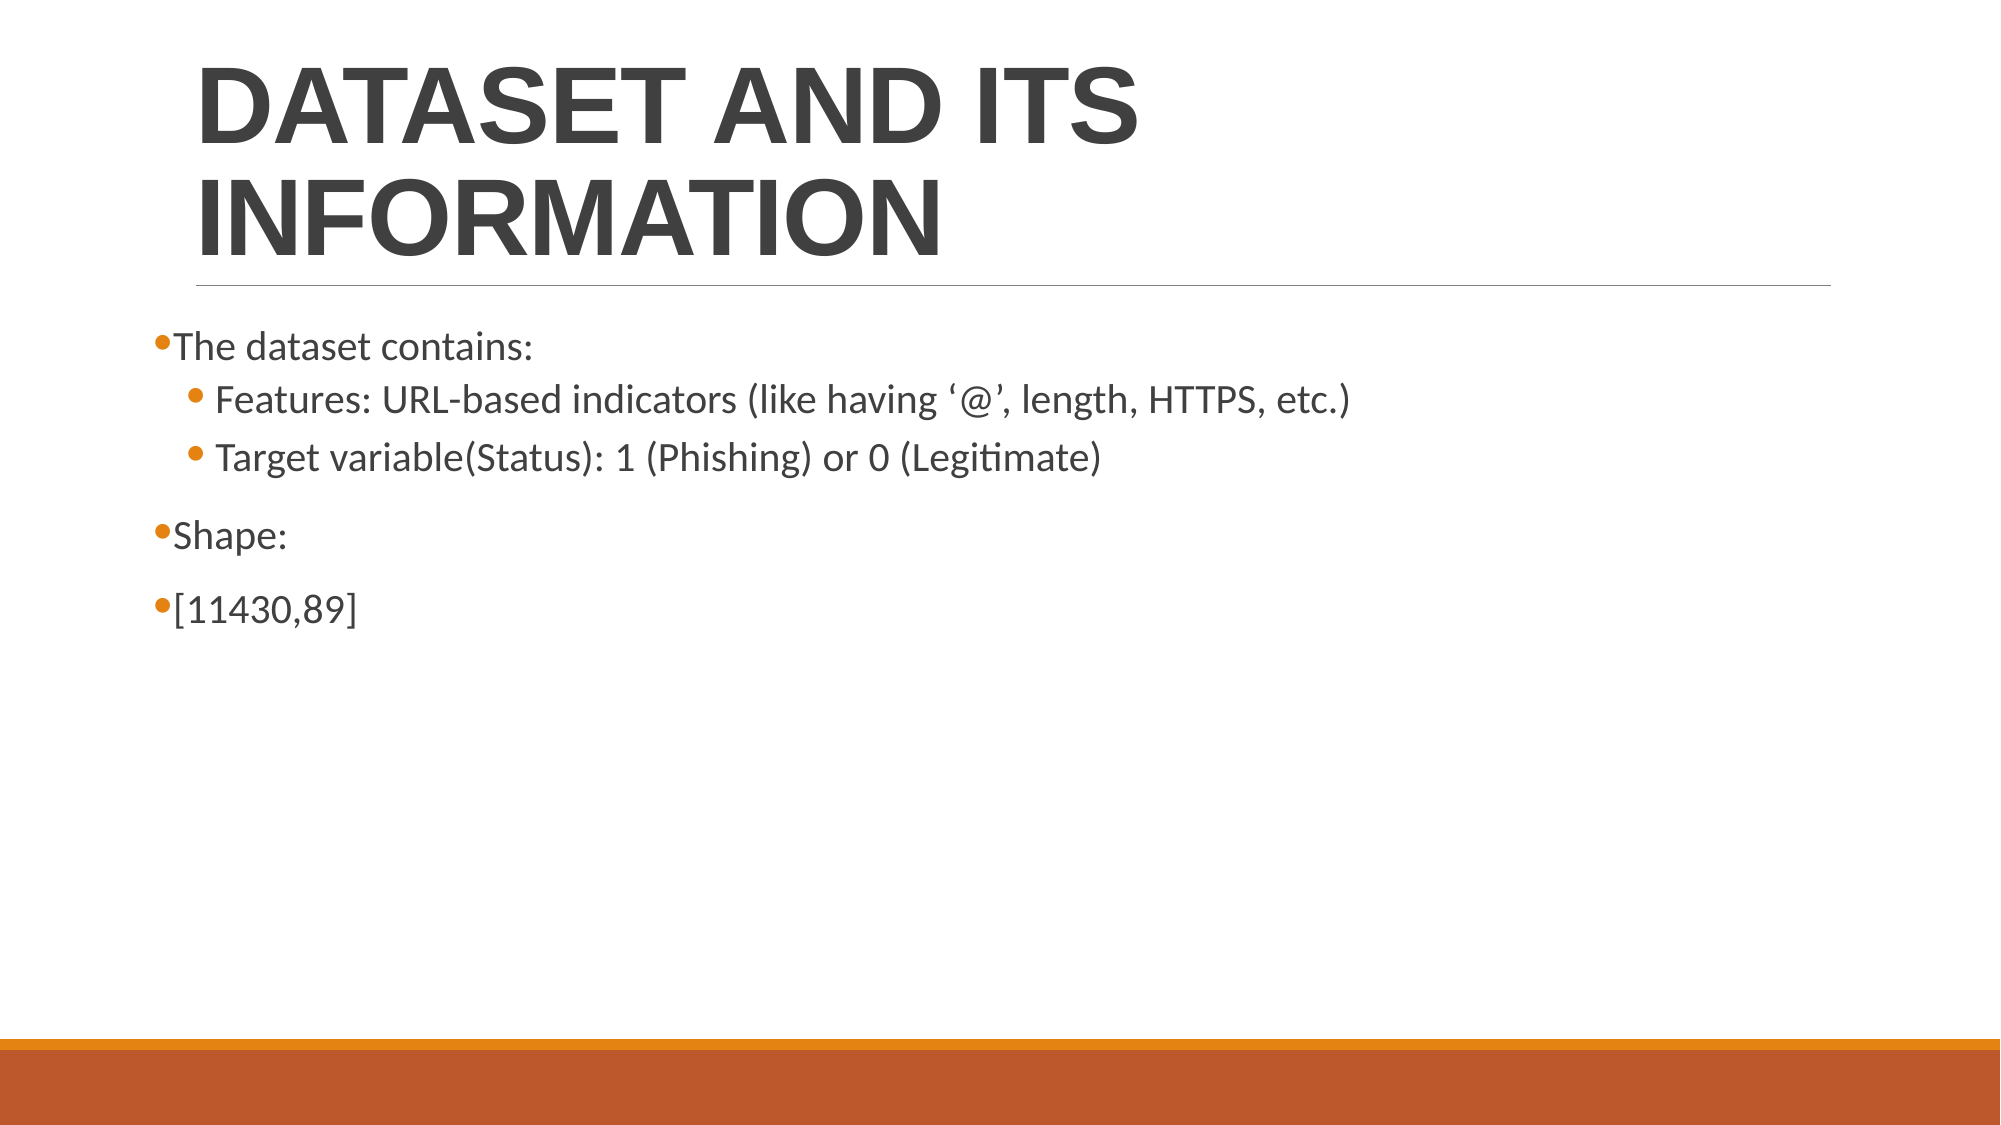

# Dataset and its information
The dataset contains:
Features: URL-based indicators (like having ‘@’, length, HTTPS, etc.)
Target variable(Status): 1 (Phishing) or 0 (Legitimate)
Shape:
[11430,89]